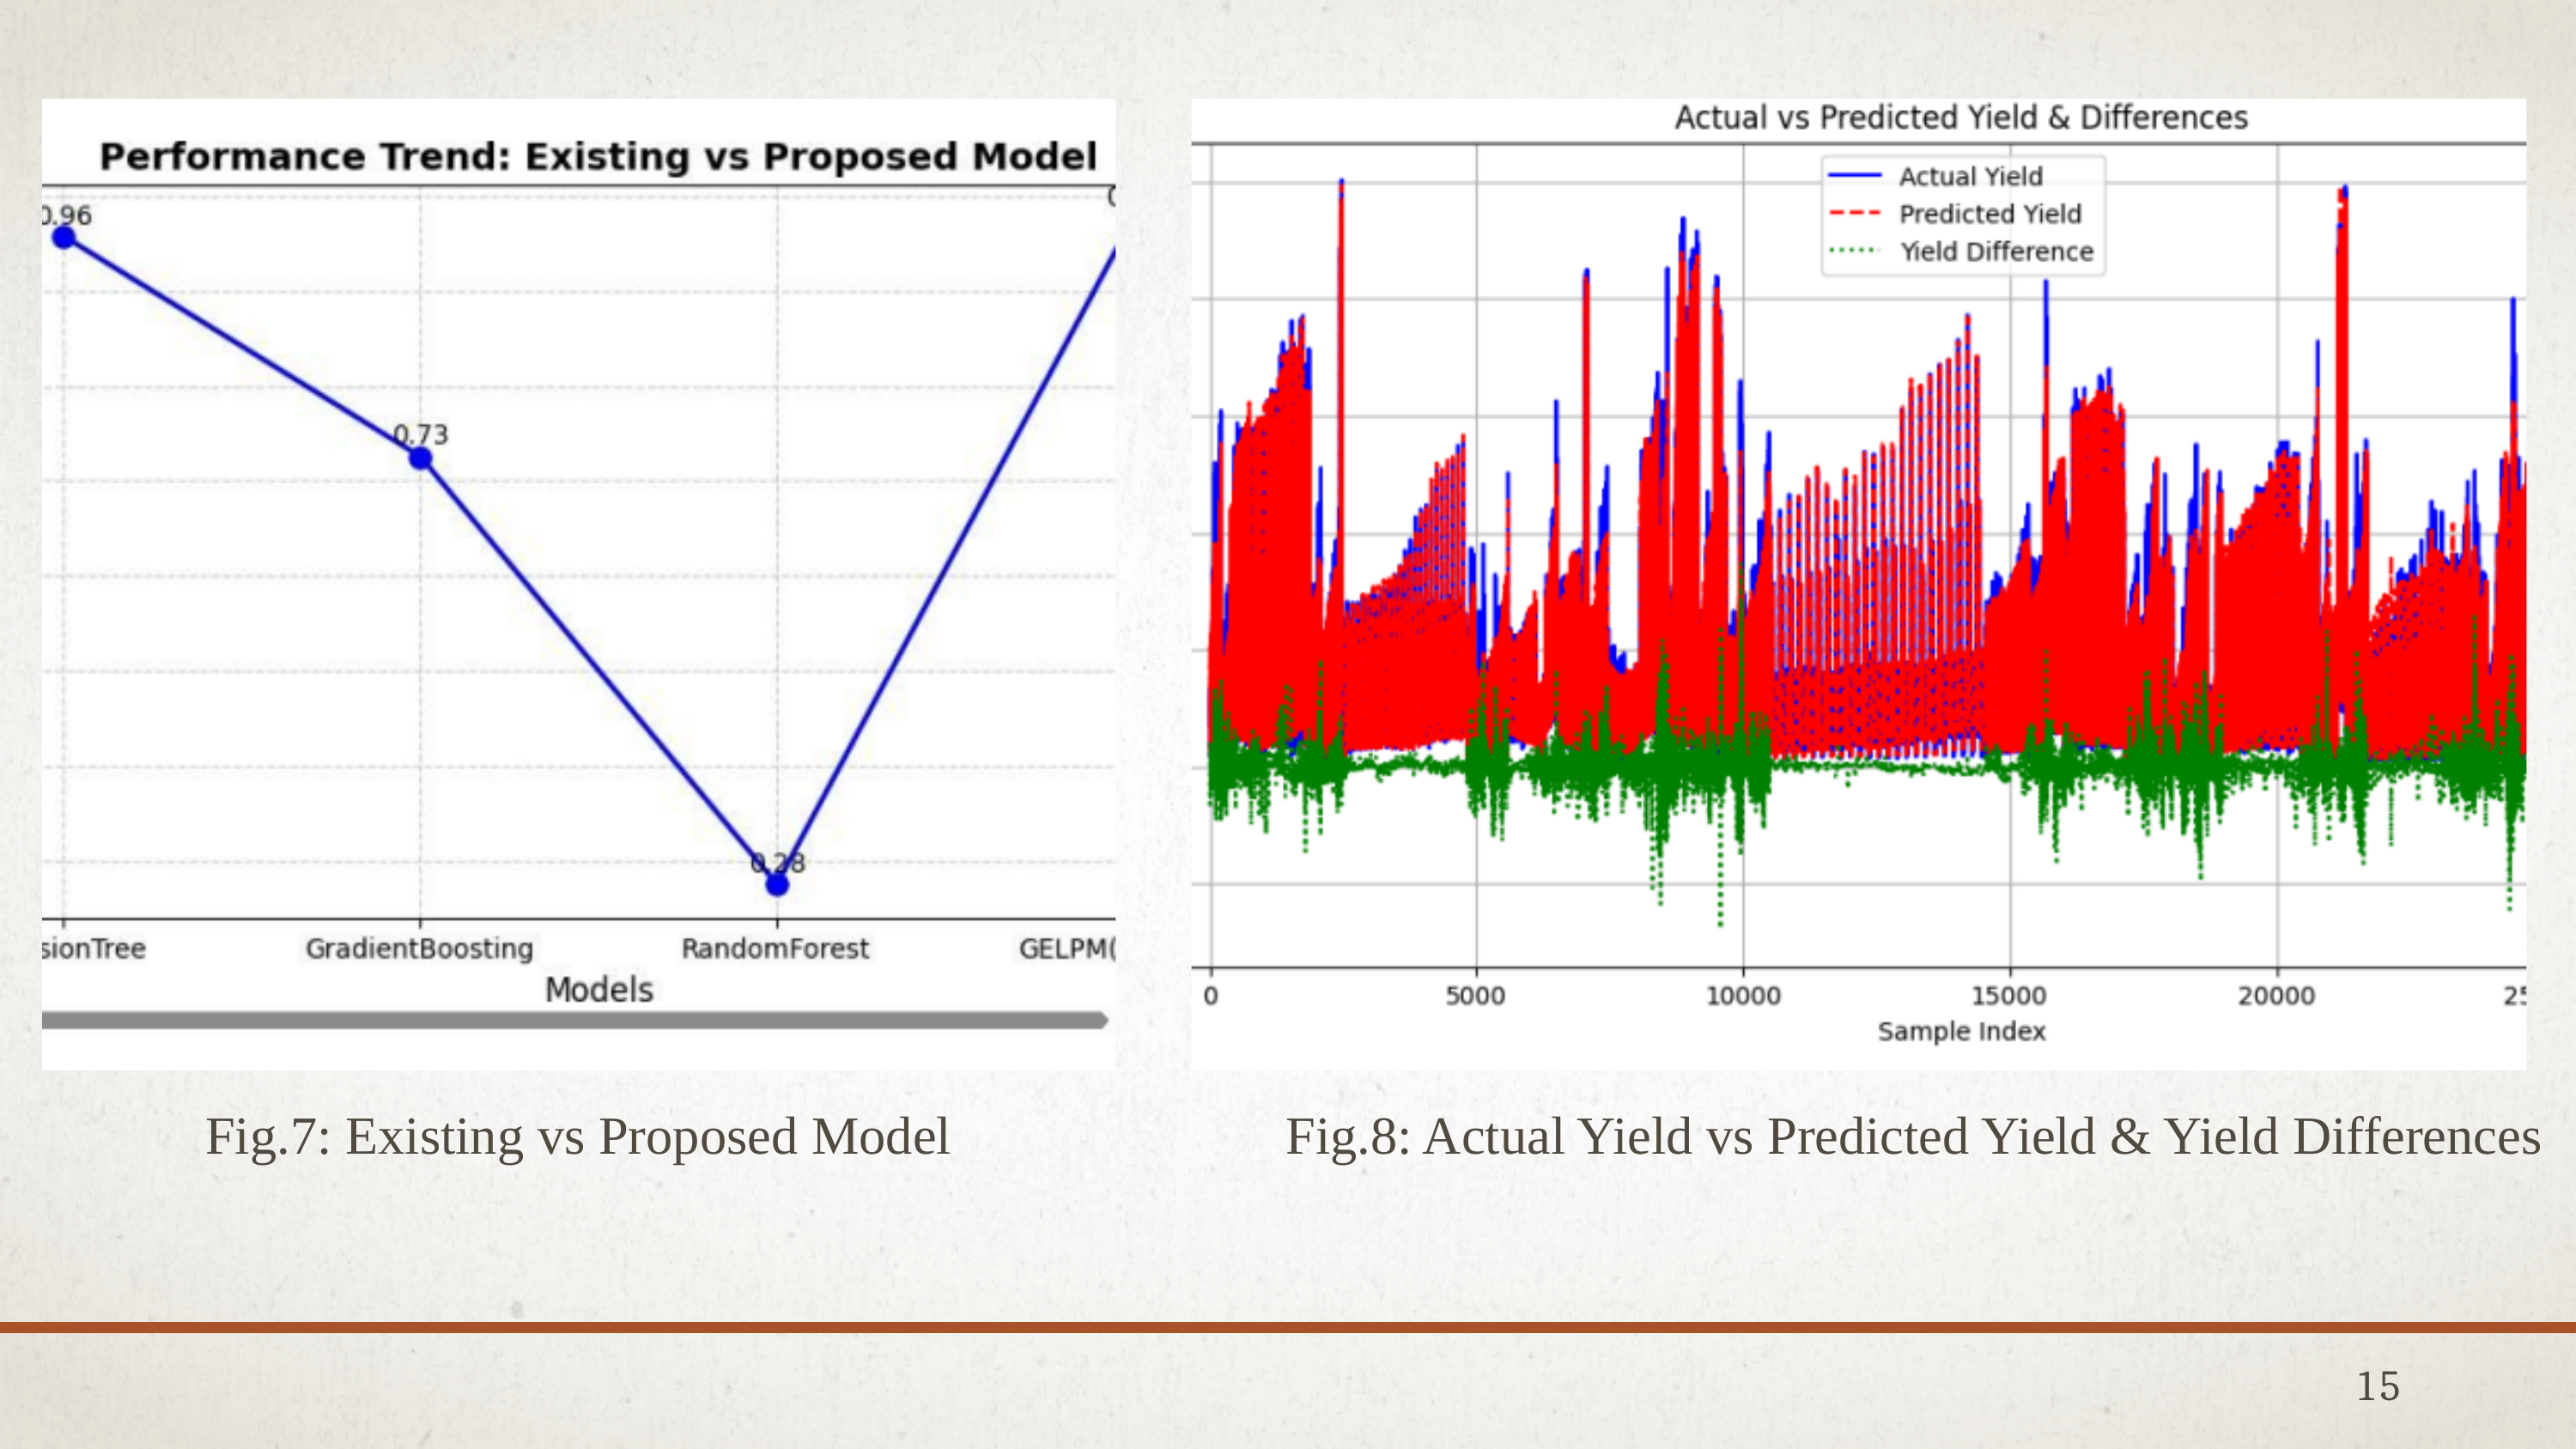

Fig.7: Existing vs Proposed Model
Fig.8: Actual Yield vs Predicted Yield & Yield Differences

15